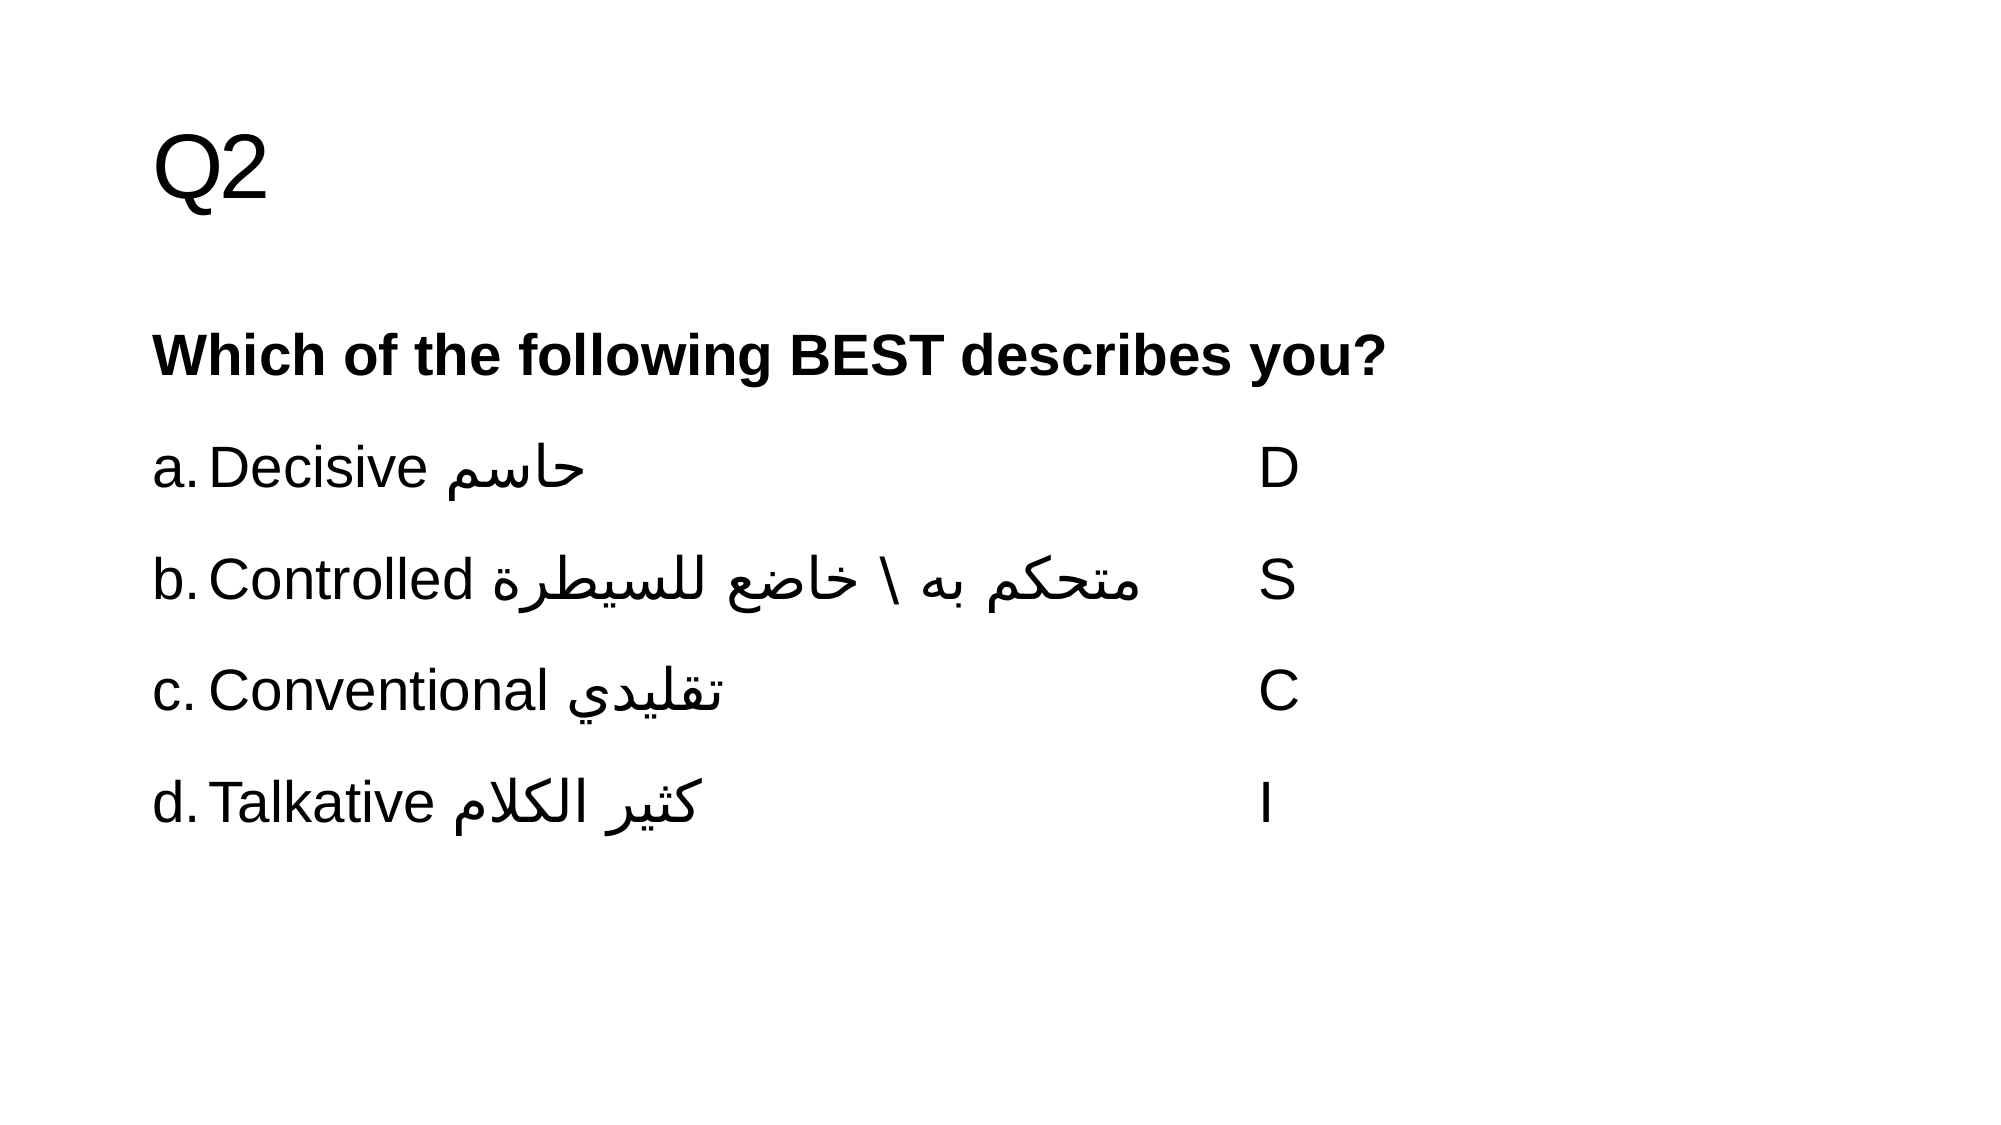

# Q2
Which of the following BEST describes you?
Decisive حاسم 					D
Controlled متحكم به \ خاضع للسيطرة 	S
Conventional تقليدي 				C
Talkative كثير الكلام 				I